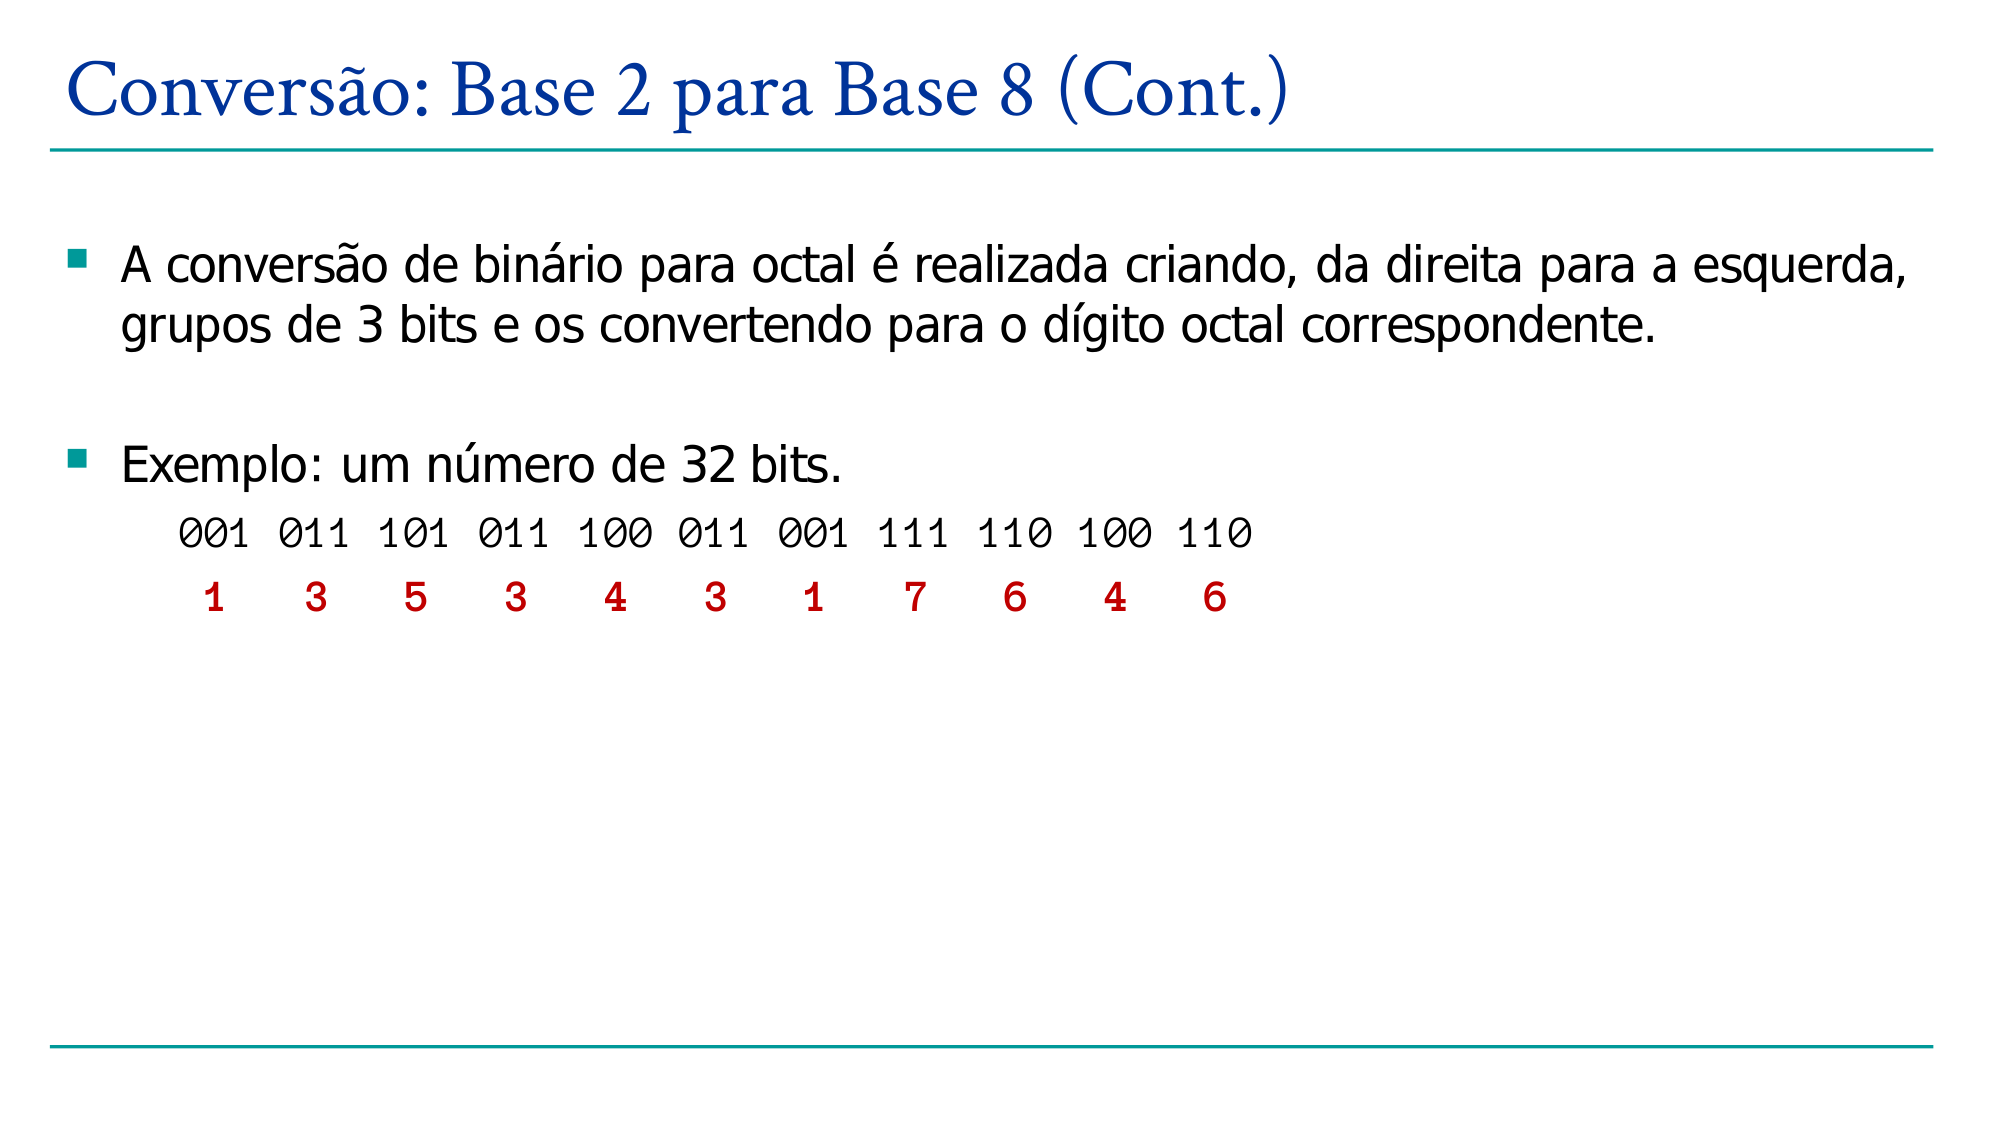

# Conversão: Base 2 para Base 8 (Cont.)
A conversão de binário para octal é realizada criando, da direita para a esquerda, grupos de 3 bits e os convertendo para o dígito octal correspondente.

Exemplo: um número de 32 bits.
  001 011 101 011 100 011 001 111 110 100 110
   1   3   5   3   4   3   1   7   6   4   6